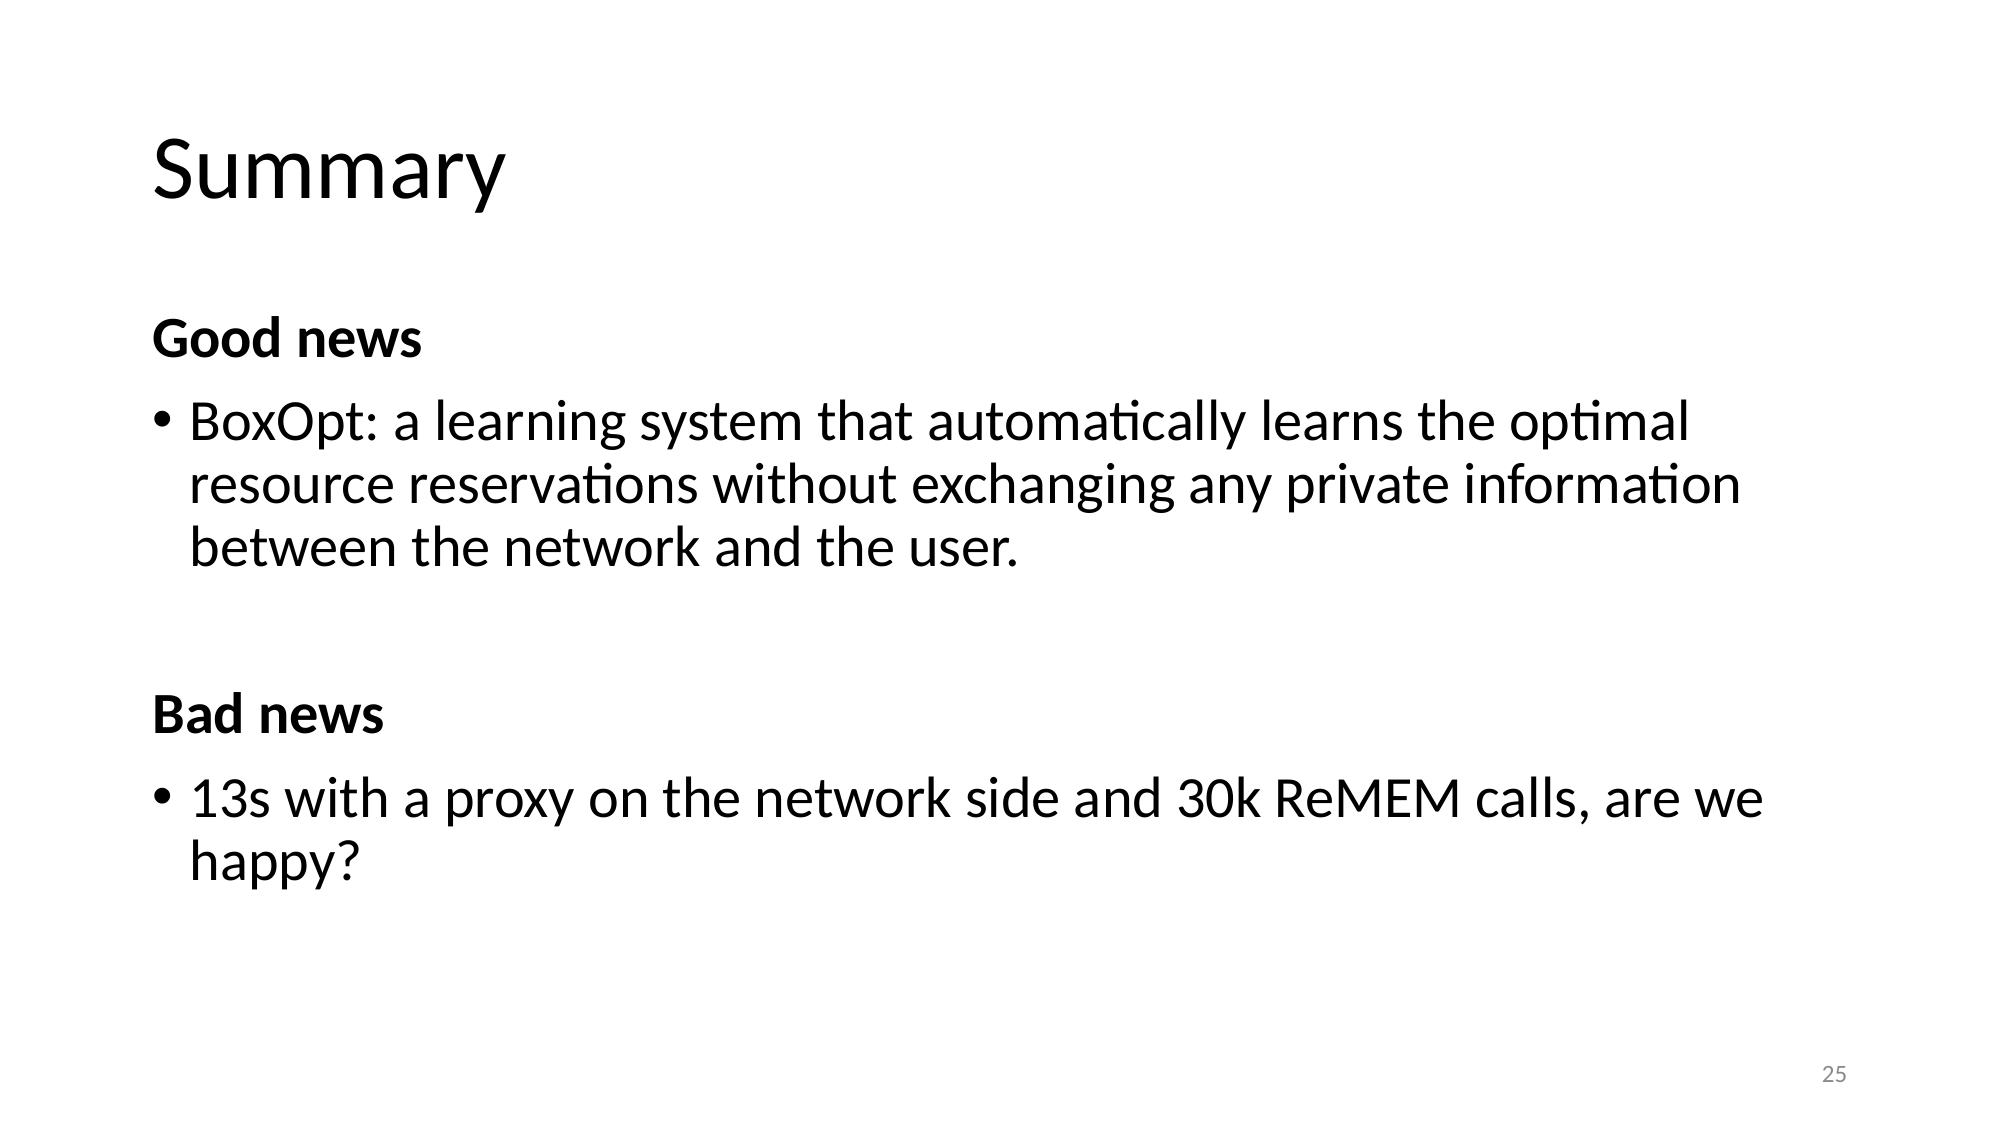

# Summary
Good news
BoxOpt: a learning system that automatically learns the optimal resource reservations without exchanging any private information between the network and the user.

Bad news
13s with a proxy on the network side and 30k ReMEM calls, are we happy?

25